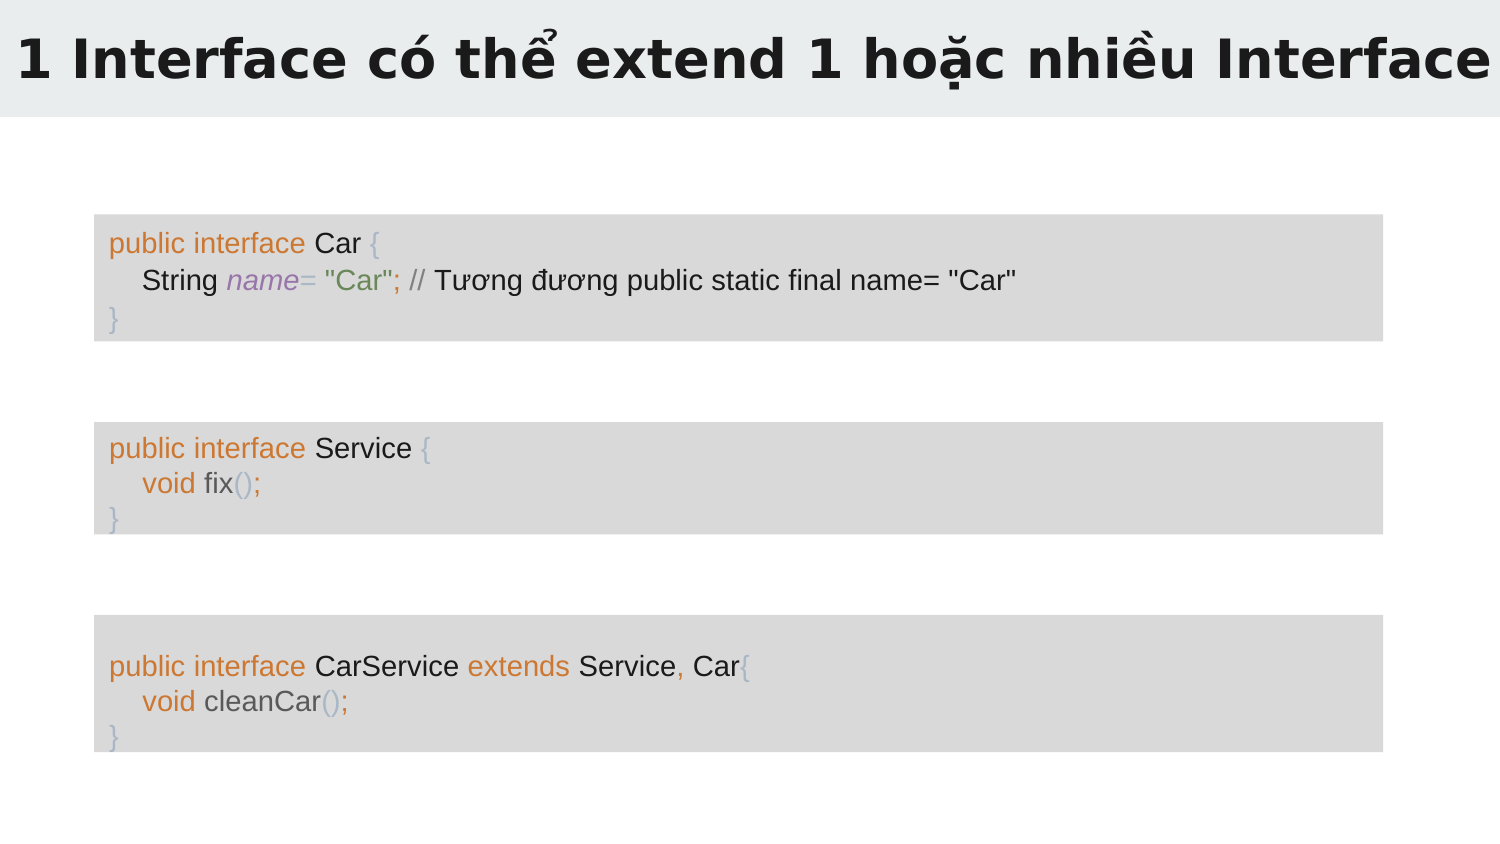

# 1 Interface có thể extend 1 hoặc nhiều Interface
public interface Car {
    String name= "Car"; // Tương đương public static final name= "Car"
}
public interface Service {
    void fix();
}

public interface CarService extends Service, Car{
    void cleanCar();
}